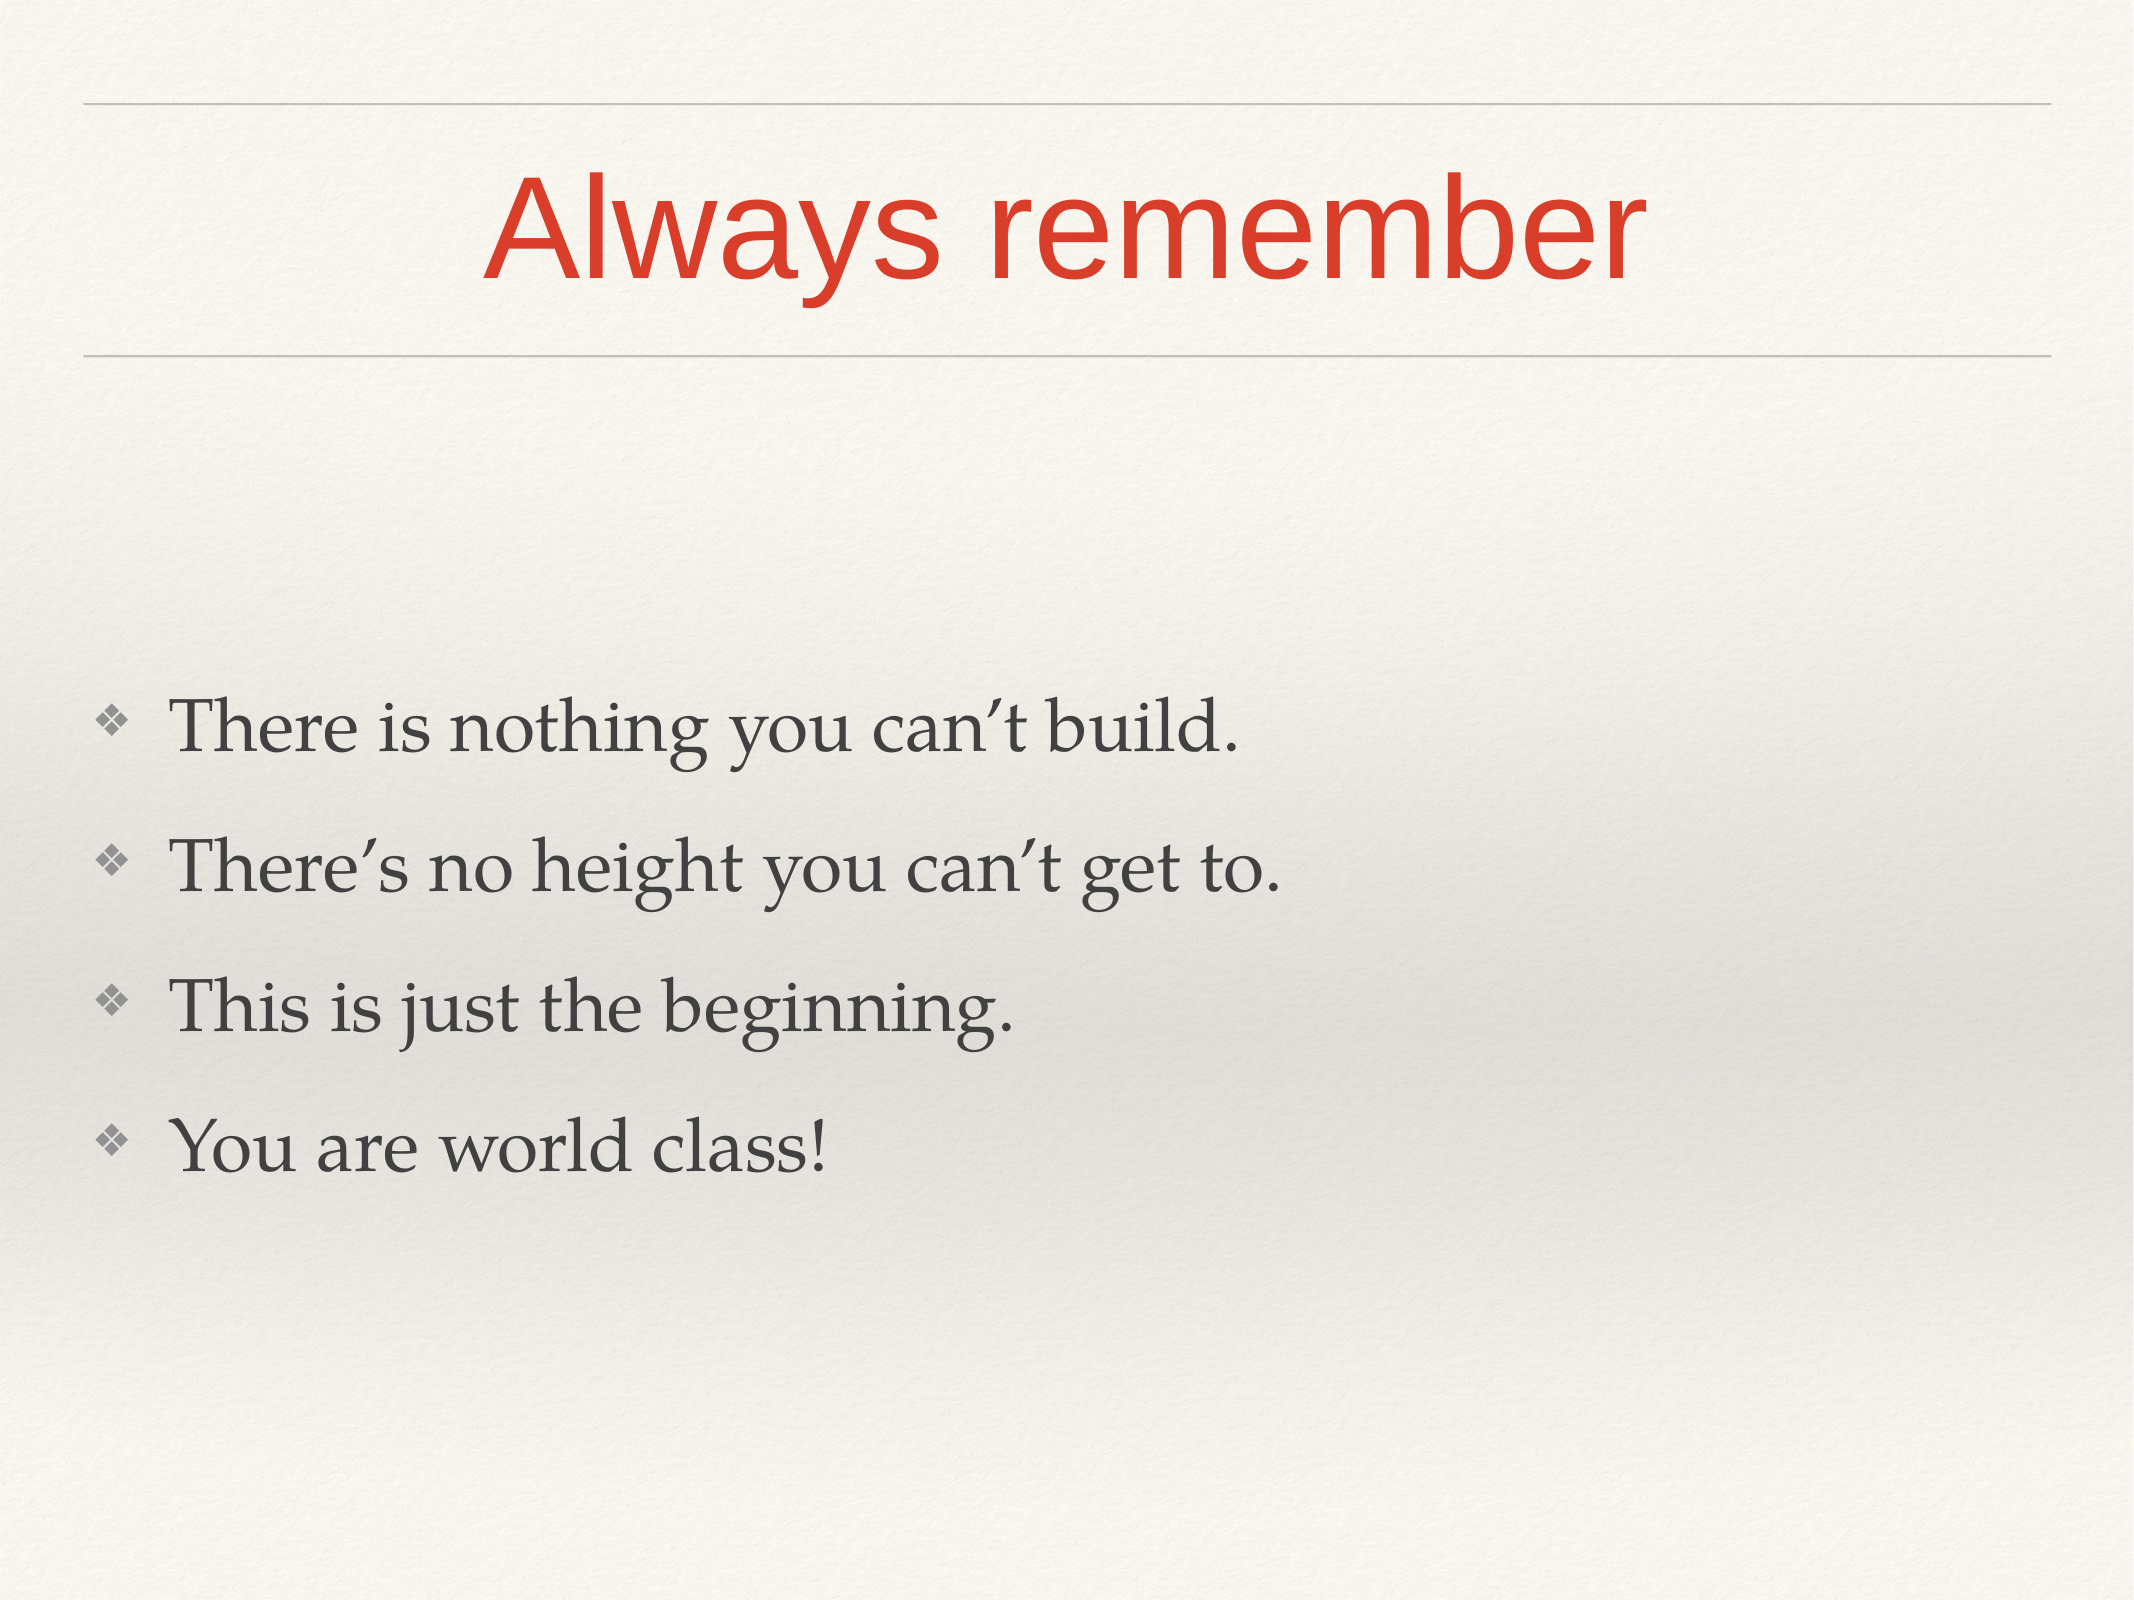

# Always remember
There is nothing you can’t build.
There’s no height you can’t get to.
This is just the beginning.
You are world class!